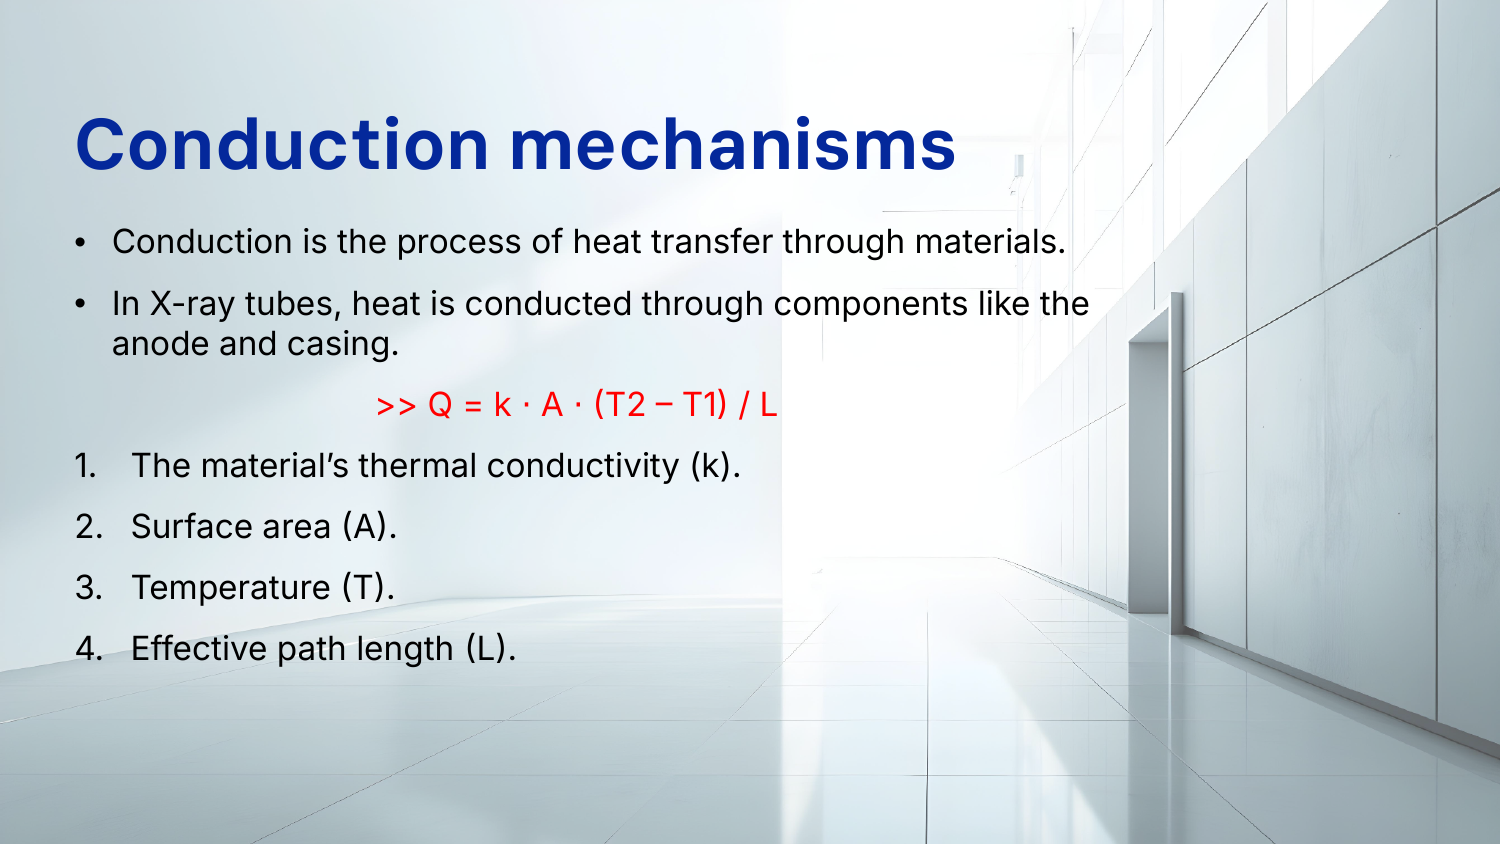

Conduction mechanisms
# Conduction is the process of heat transfer through materials.
In X-ray tubes, heat is conducted through components like the anode and casing.
		>> Q = k ⋅ A ⋅ (T2 – T1) / L
The material’s thermal conductivity (k).
Surface area (A).
Temperature (T).
Effective path length (L).